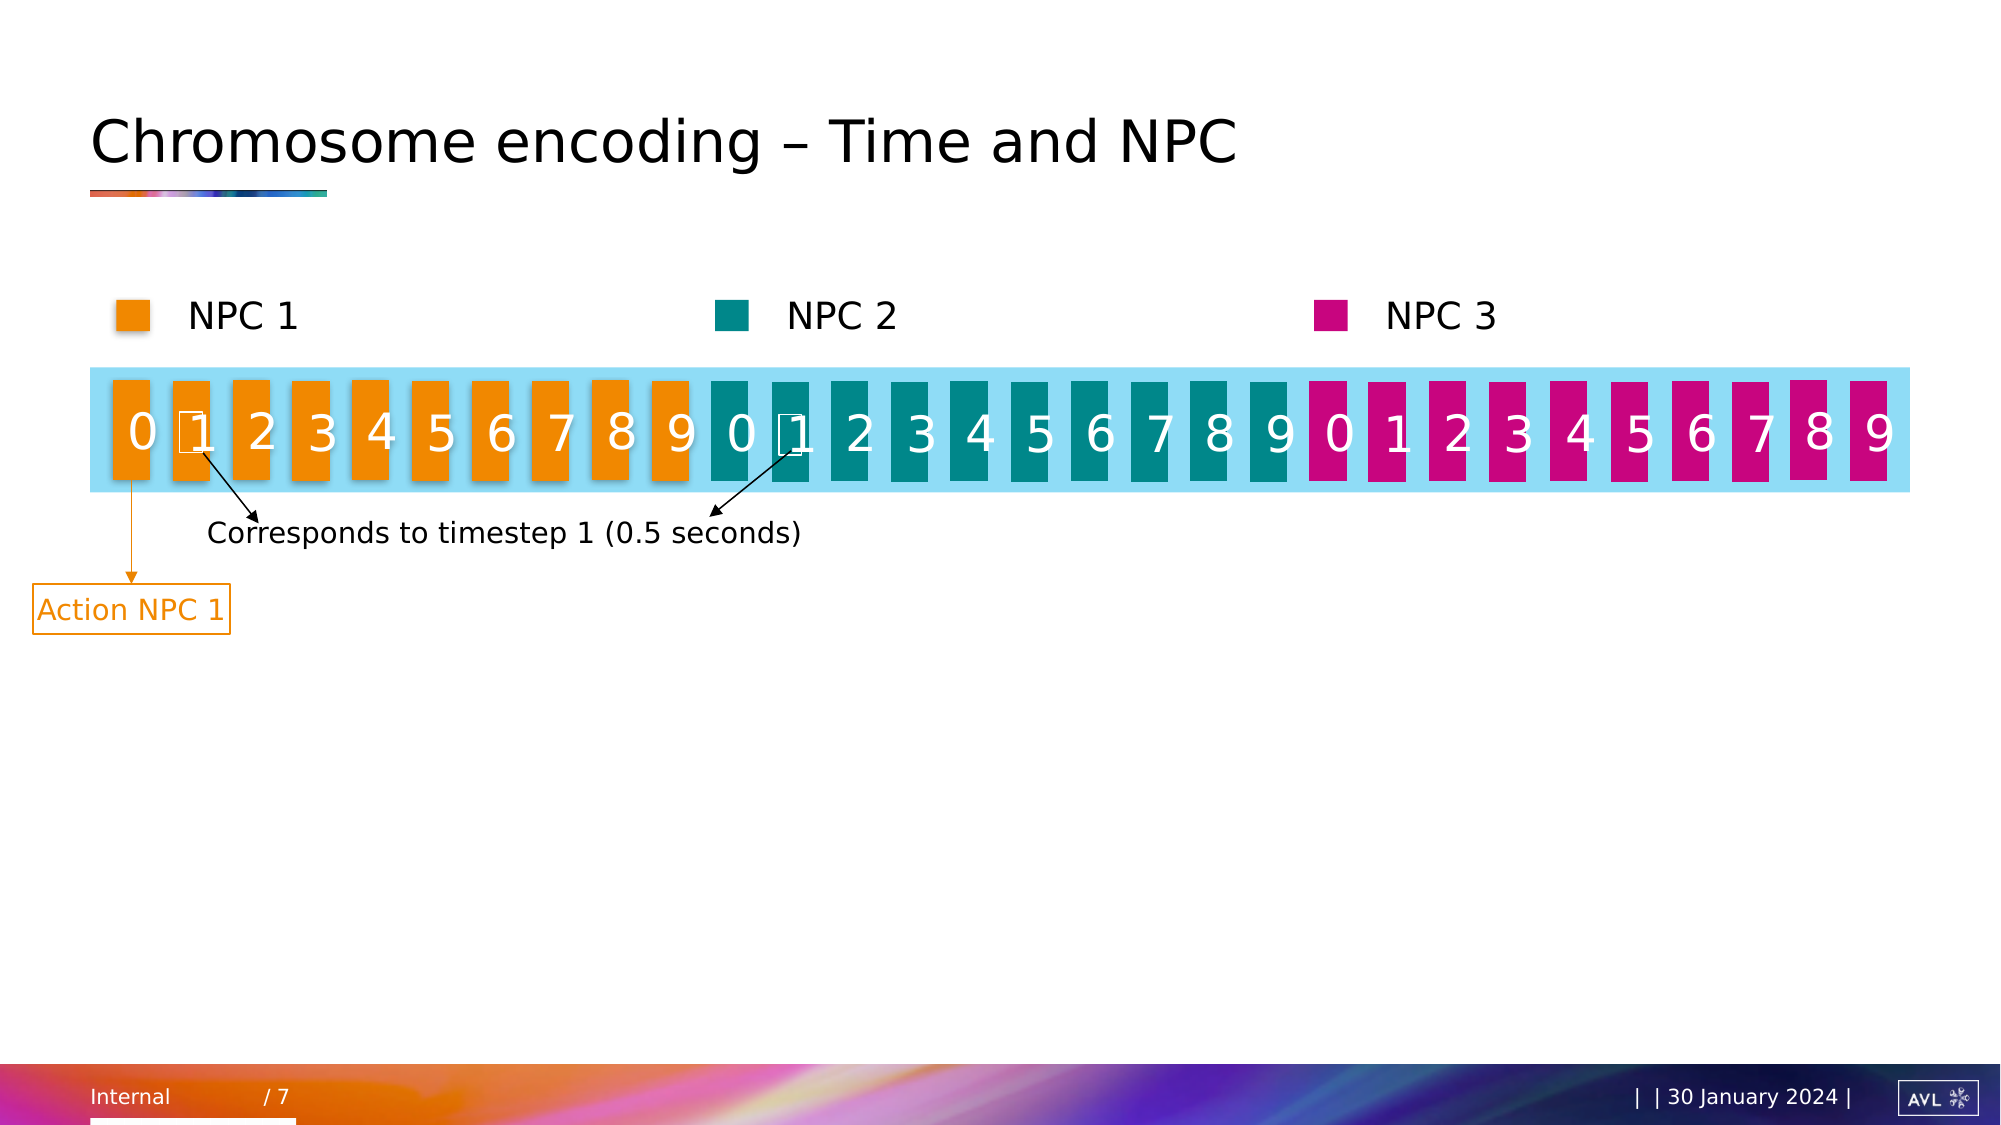

# Chromosome encoding – Time and NPC
NPC 1
NPC 2
NPC 3

0
2
4
8
8
1
3
5
6
7
9
0
2
4
6
8
0
2
4
6
9
1
3
5
7
9
1
3
5
7

Corresponds to timestep 1 (0.5 seconds)
Action NPC 1